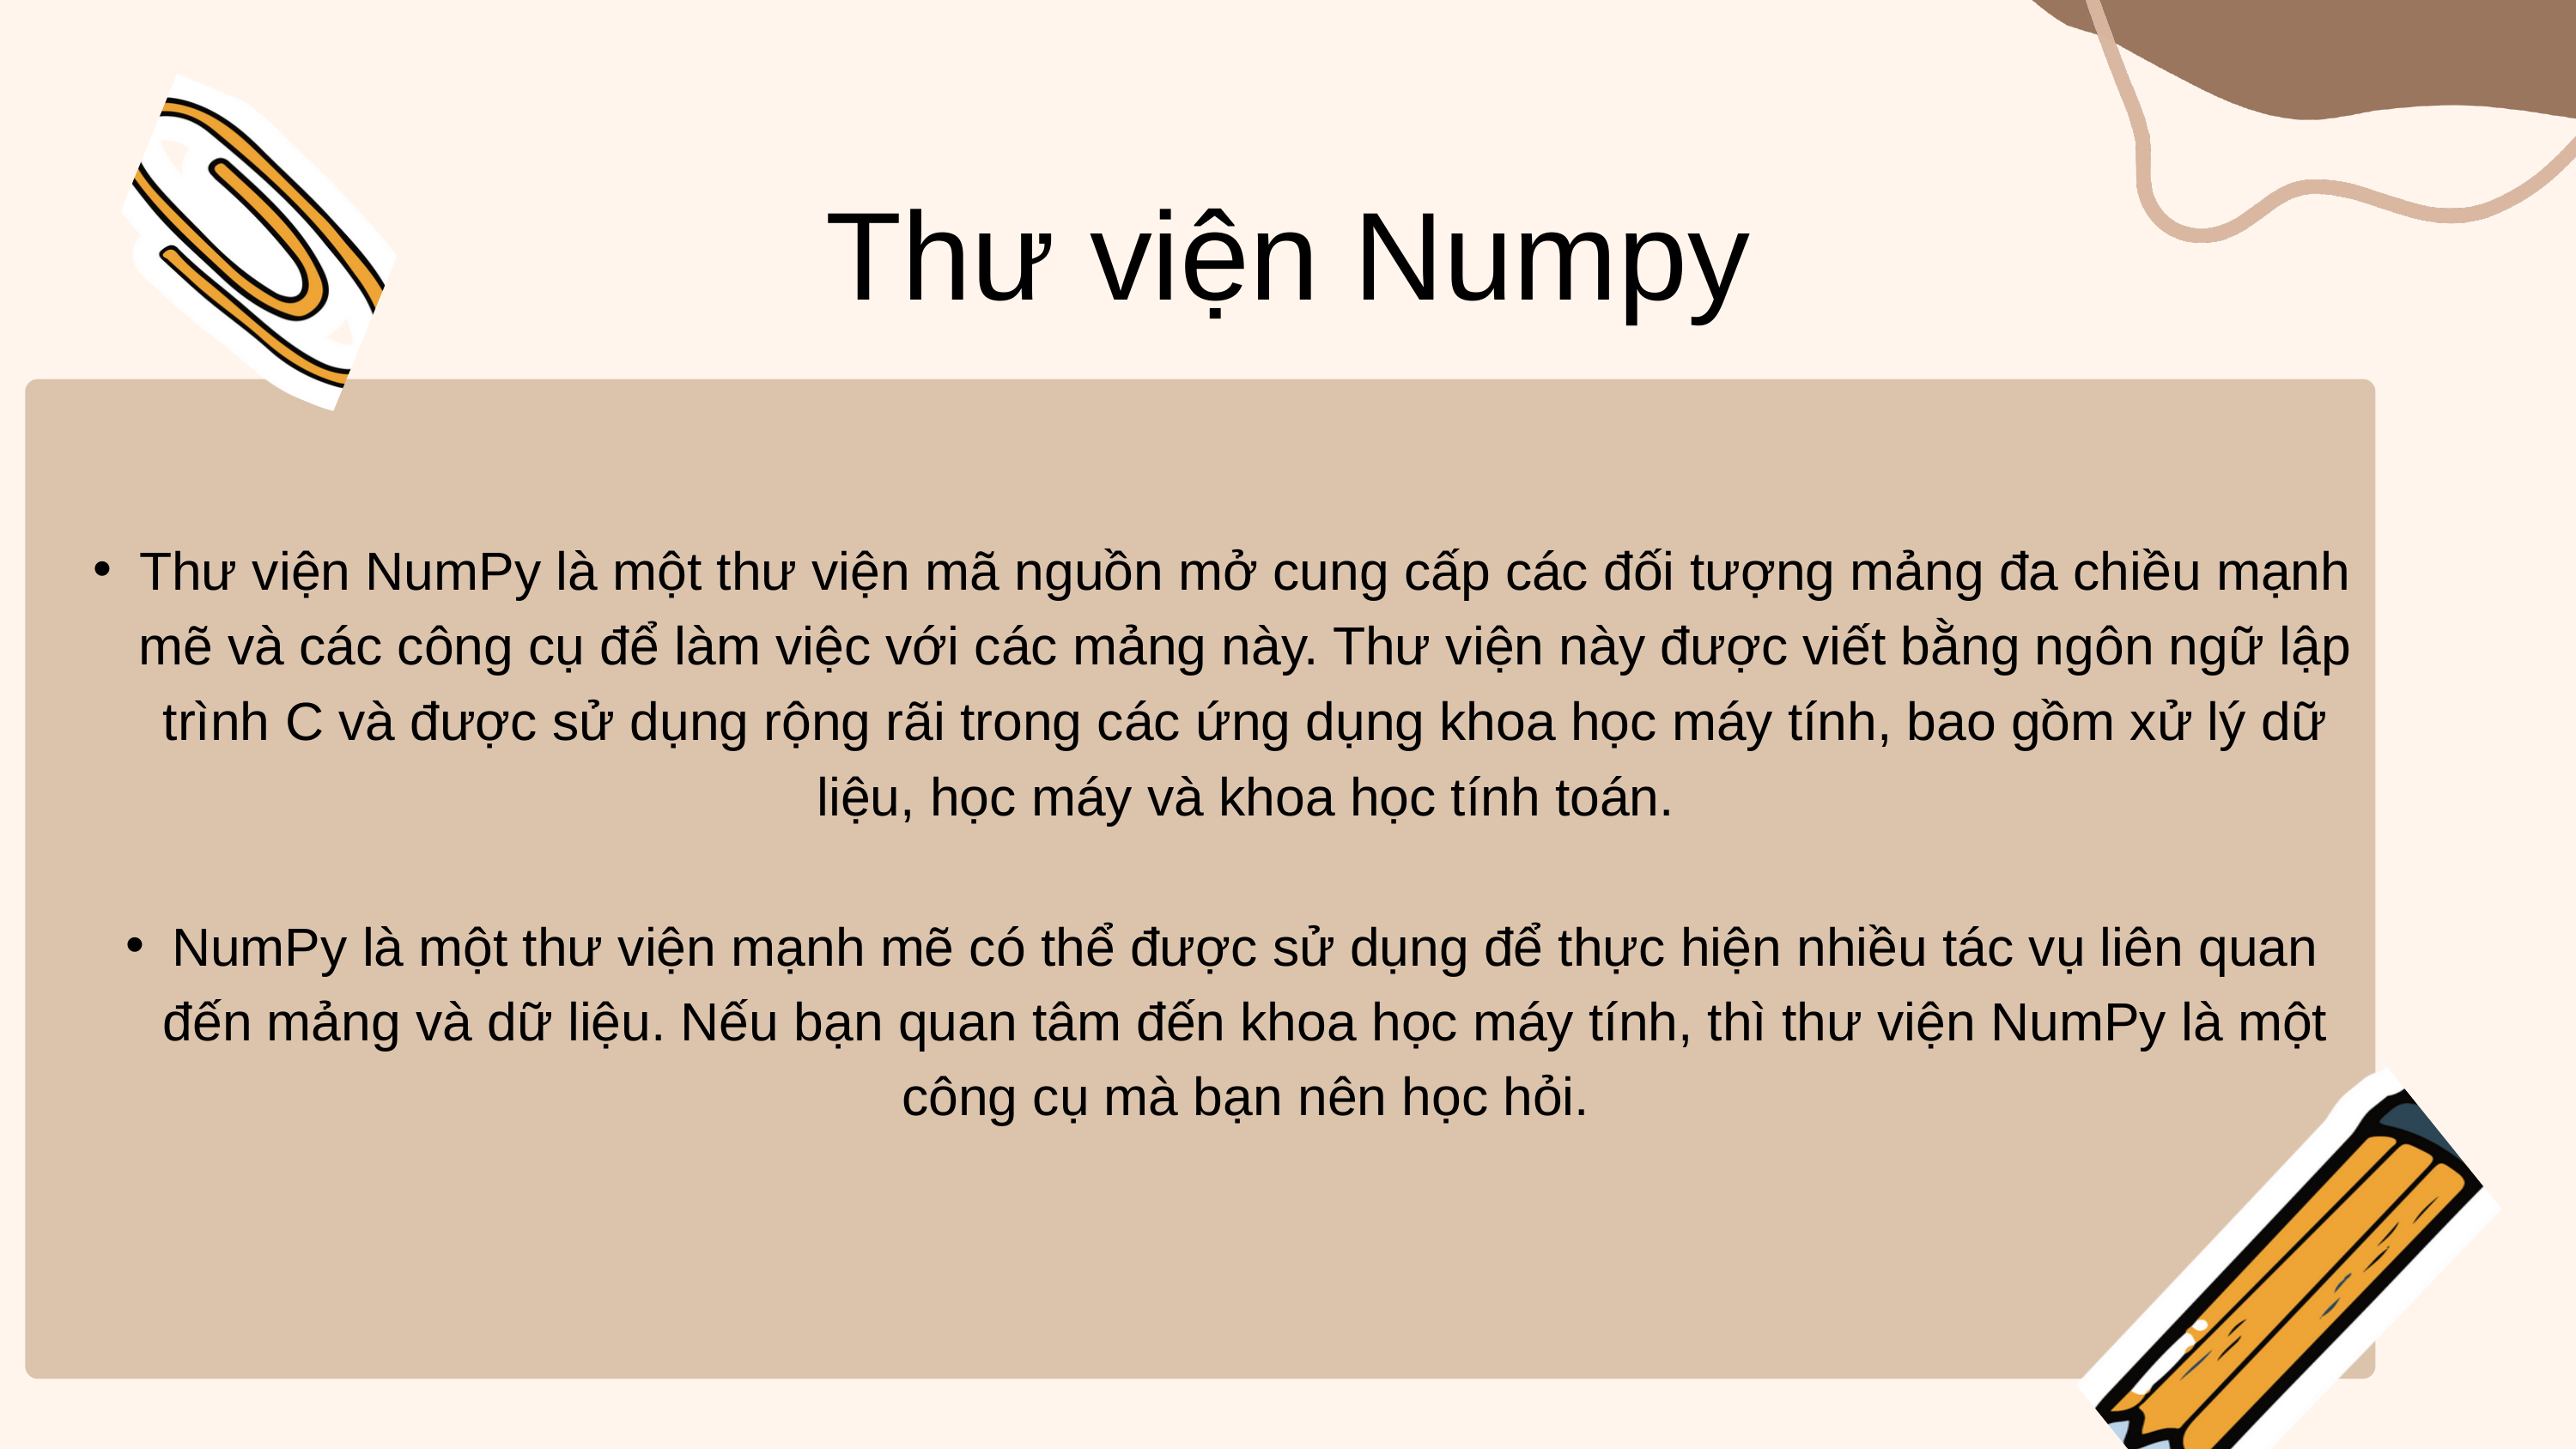

Thư viện Numpy

Thư viện NumPy là một thư viện mã nguồn mở cung cấp các đối tượng mảng đa chiều mạnh mẽ và các công cụ để làm việc với các mảng này. Thư viện này được viết bằng ngôn ngữ lập trình C và được sử dụng rộng rãi trong các ứng dụng khoa học máy tính, bao gồm xử lý dữ liệu, học máy và khoa học tính toán.

NumPy là một thư viện mạnh mẽ có thể được sử dụng để thực hiện nhiều tác vụ liên quan đến mảng và dữ liệu. Nếu bạn quan tâm đến khoa học máy tính, thì thư viện NumPy là một công cụ mà bạn nên học hỏi.